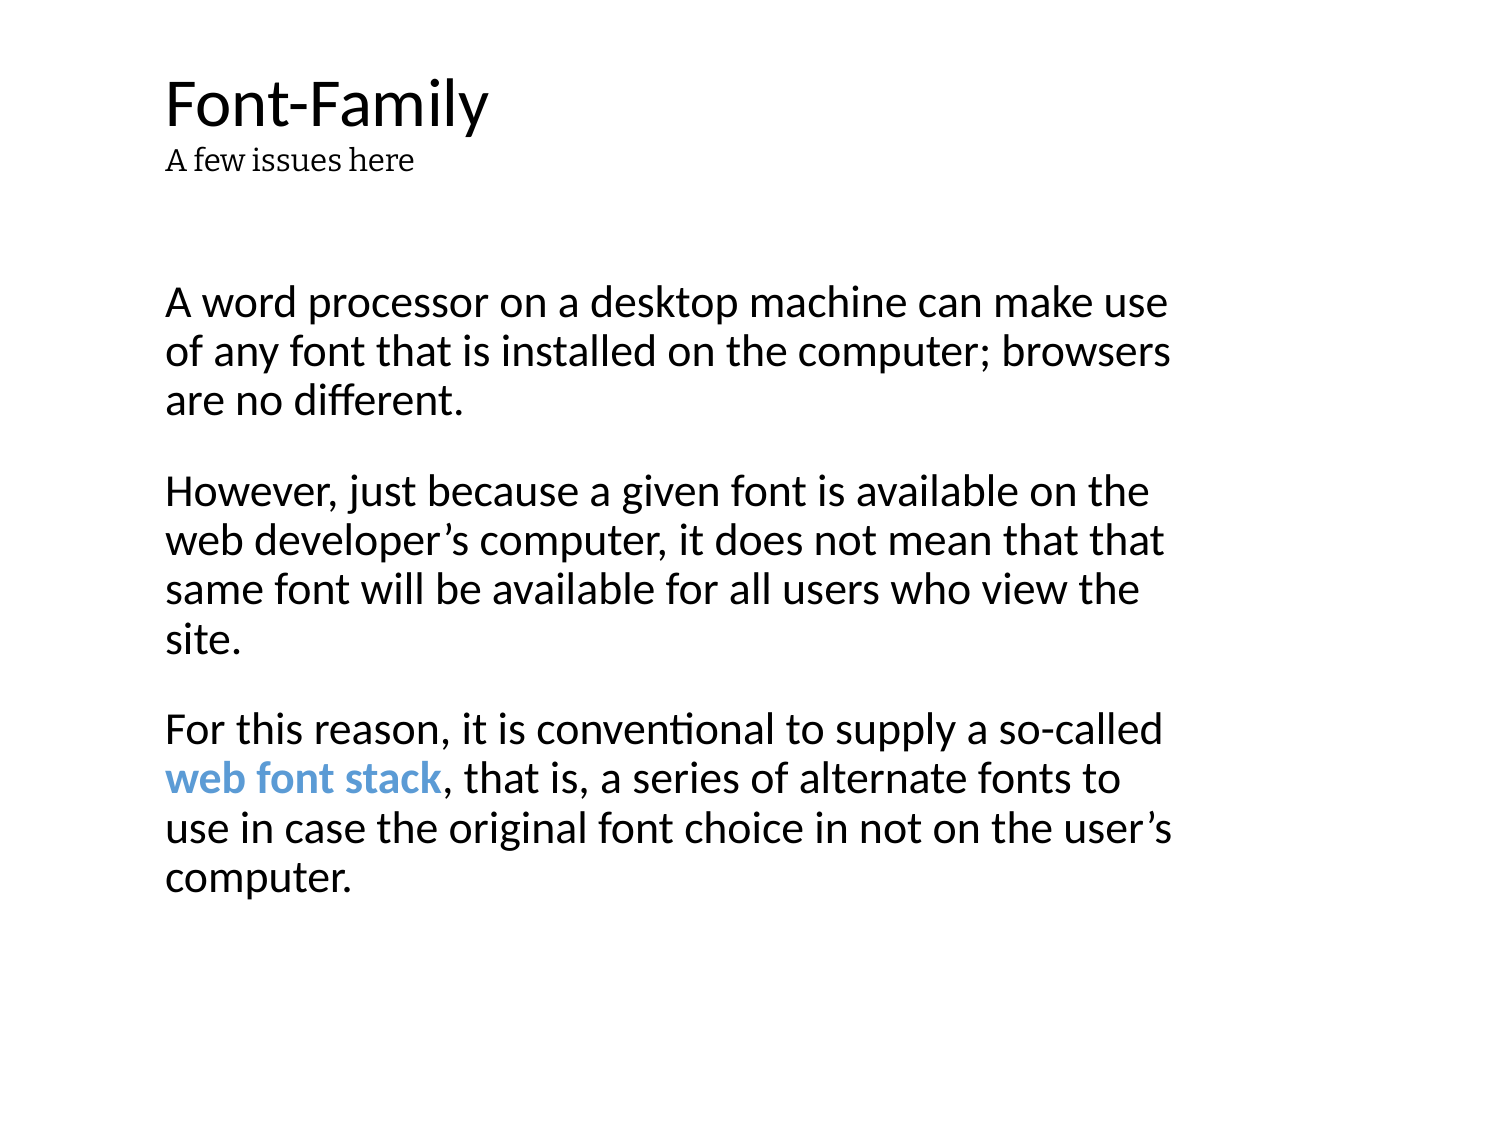

# Font-Family
A few issues here
A word processor on a desktop machine can make use of any font that is installed on the computer; browsers are no different.
However, just because a given font is available on the web developer’s computer, it does not mean that that same font will be available for all users who view the site.
For this reason, it is conventional to supply a so-called web font stack, that is, a series of alternate fonts to use in case the original font choice in not on the user’s computer.
83